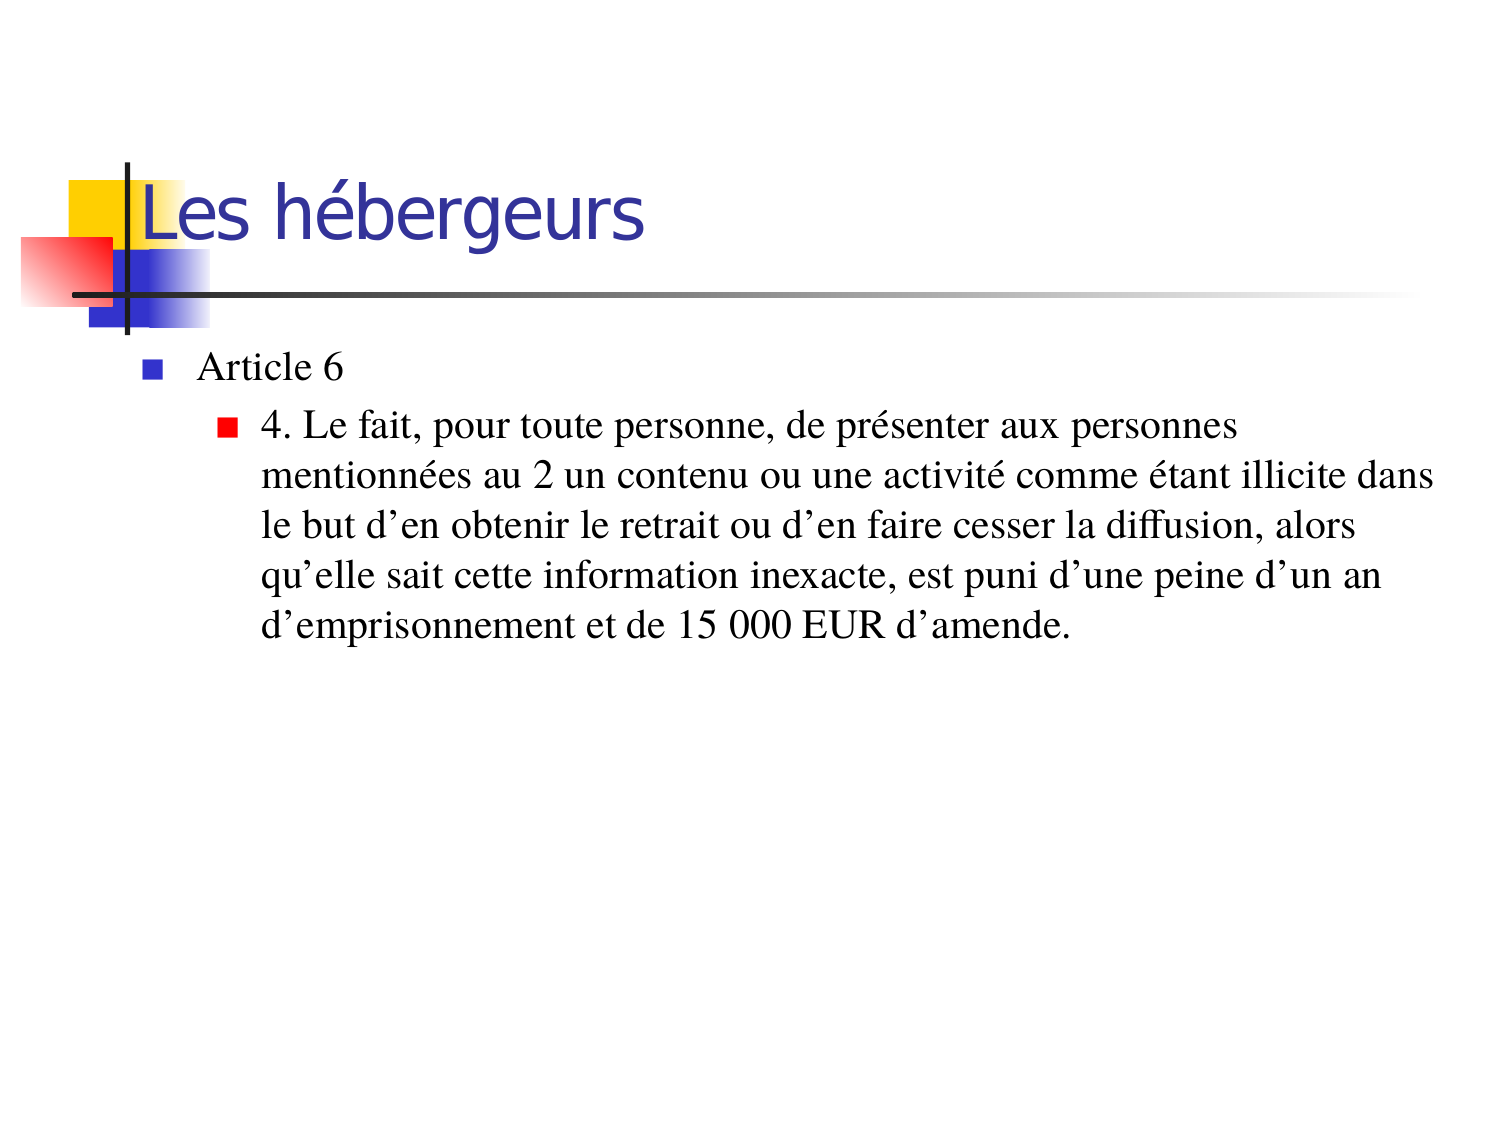

# Les hébergeurs
Article 6
4. Le fait, pour toute personne, de présenter aux personnes mentionnées au 2 un contenu ou une activité comme étant illicite dans le but d’en obtenir le retrait ou d’en faire cesser la diffusion, alors qu’elle sait cette information inexacte, est puni d’une peine d’un an d’emprisonnement et de 15 000 EUR d’amende.